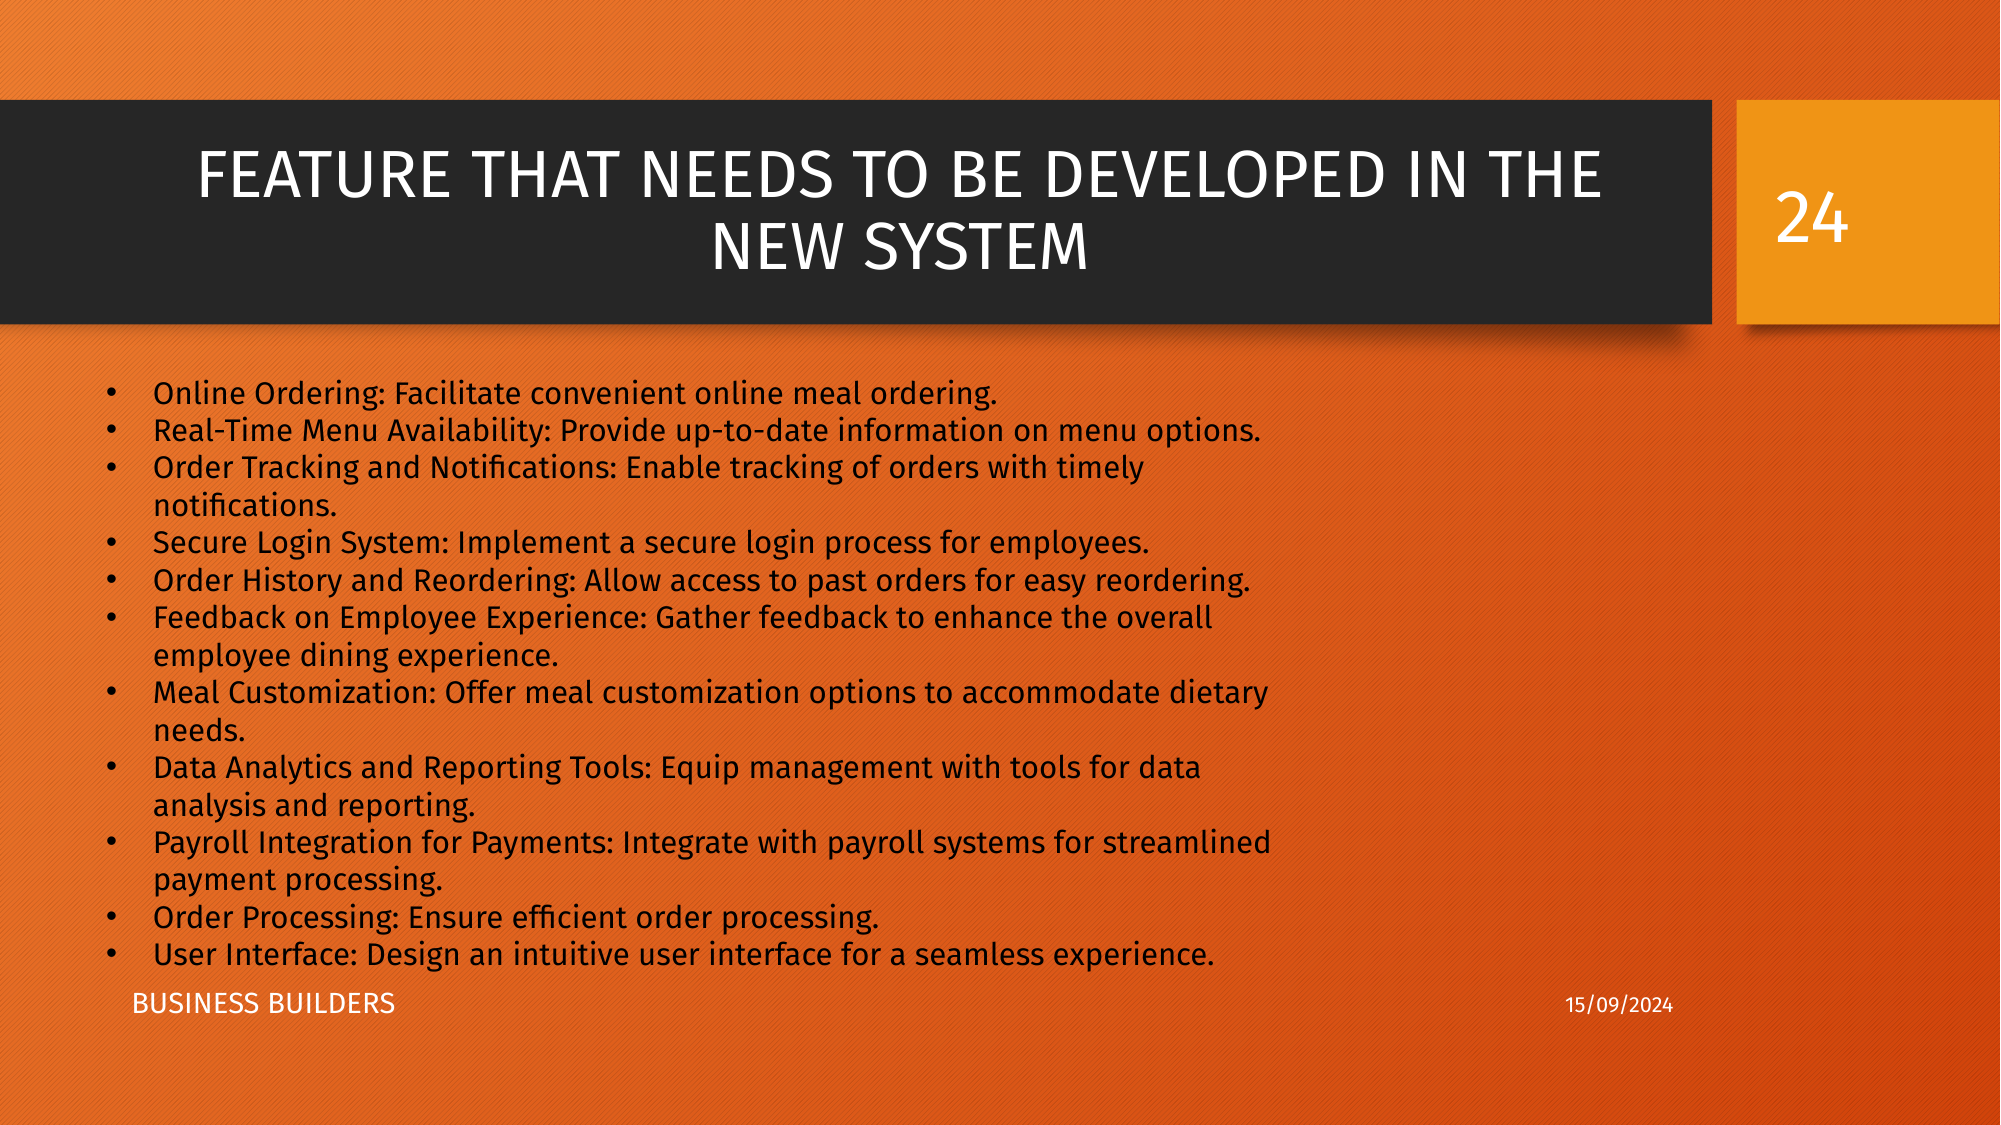

24
# FEATURE THAT NEEDS TO BE DEVELOPED IN THE NEW SYSTEM
Online Ordering: Facilitate convenient online meal ordering.
Real-Time Menu Availability: Provide up-to-date information on menu options.
Order Tracking and Notifications: Enable tracking of orders with timely notifications.
Secure Login System: Implement a secure login process for employees.
Order History and Reordering: Allow access to past orders for easy reordering.
Feedback on Employee Experience: Gather feedback to enhance the overall employee dining experience.
Meal Customization: Offer meal customization options to accommodate dietary needs.
Data Analytics and Reporting Tools: Equip management with tools for data analysis and reporting.
Payroll Integration for Payments: Integrate with payroll systems for streamlined payment processing.
Order Processing: Ensure efficient order processing.
User Interface: Design an intuitive user interface for a seamless experience.
BUSINESS BUILDERS
15/09/2024